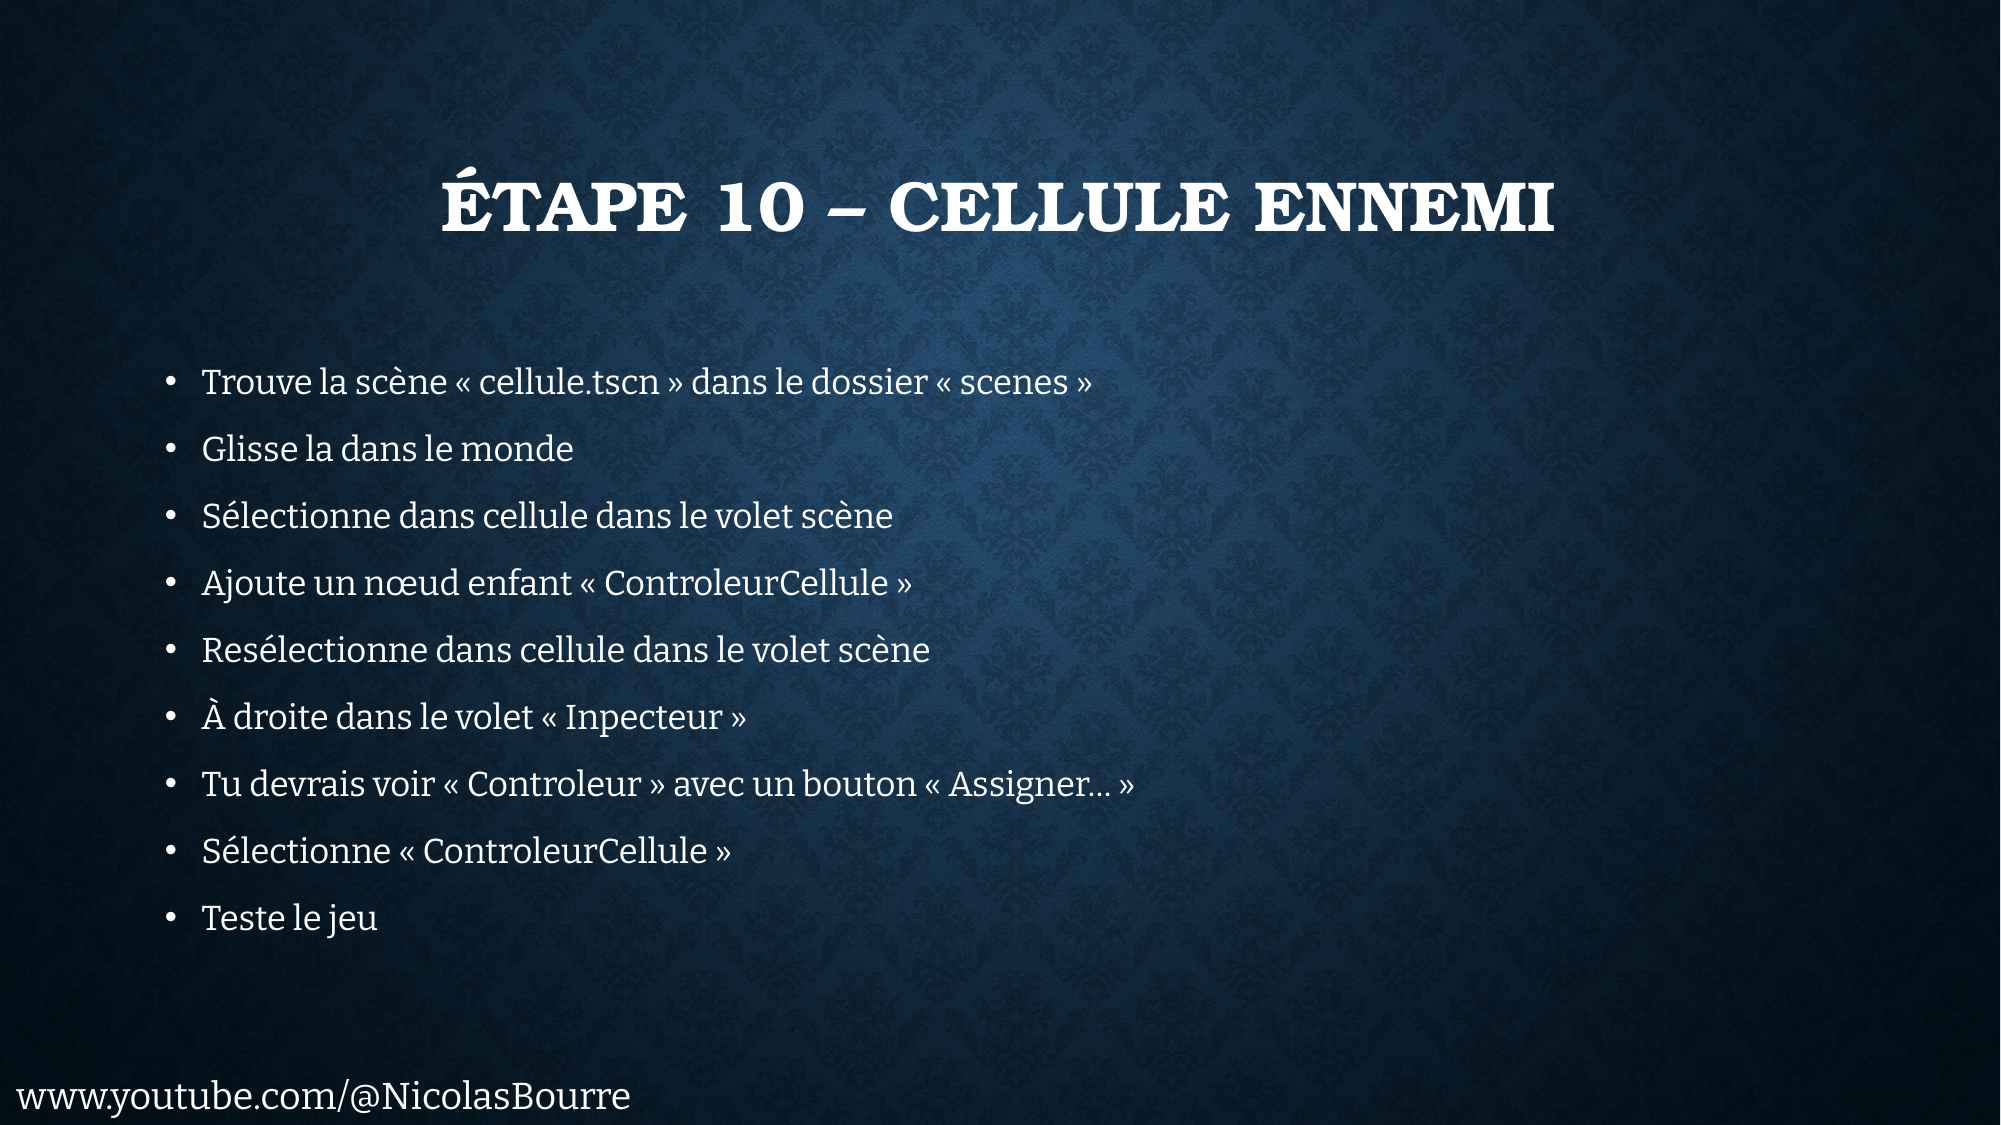

# Étape 10 – Cellule ennemi
Trouve la scène « cellule.tscn » dans le dossier « scenes »
Glisse la dans le monde
Sélectionne dans cellule dans le volet scène
Ajoute un nœud enfant « ControleurCellule »
Resélectionne dans cellule dans le volet scène
À droite dans le volet « Inpecteur »
Tu devrais voir « Controleur » avec un bouton « Assigner… »
Sélectionne « ControleurCellule »
Teste le jeu